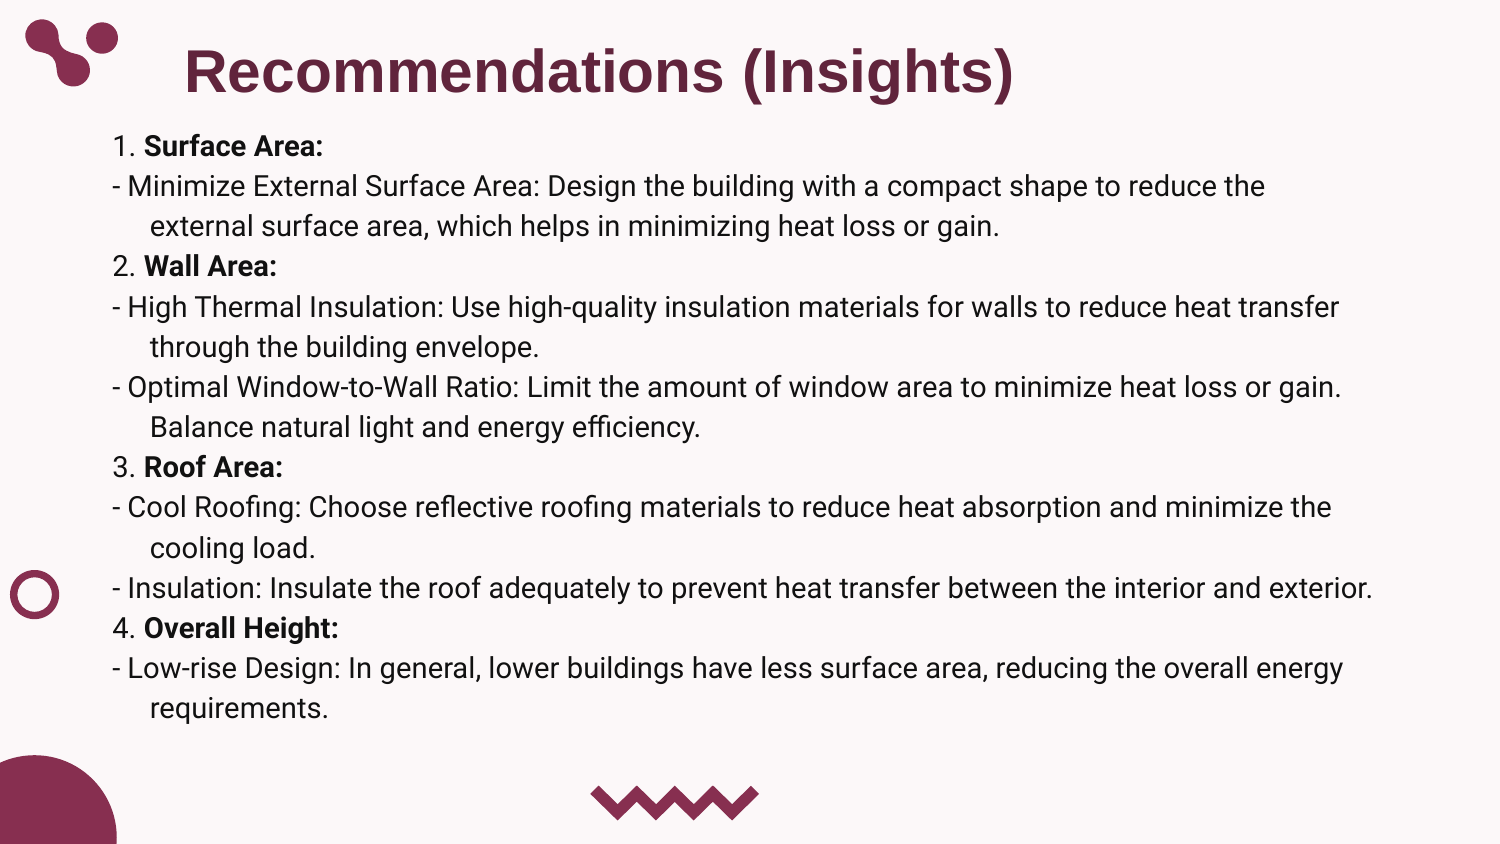

# Recommendations (Insights)
1. Surface Area:
- Minimize External Surface Area: Design the building with a compact shape to reduce the external surface area, which helps in minimizing heat loss or gain.
2. Wall Area:
- High Thermal Insulation: Use high-quality insulation materials for walls to reduce heat transfer through the building envelope.
- Optimal Window-to-Wall Ratio: Limit the amount of window area to minimize heat loss or gain. Balance natural light and energy efficiency.
3. Roof Area:
- Cool Roofing: Choose reflective roofing materials to reduce heat absorption and minimize the cooling load.
- Insulation: Insulate the roof adequately to prevent heat transfer between the interior and exterior.
4. Overall Height:
- Low-rise Design: In general, lower buildings have less surface area, reducing the overall energy requirements.